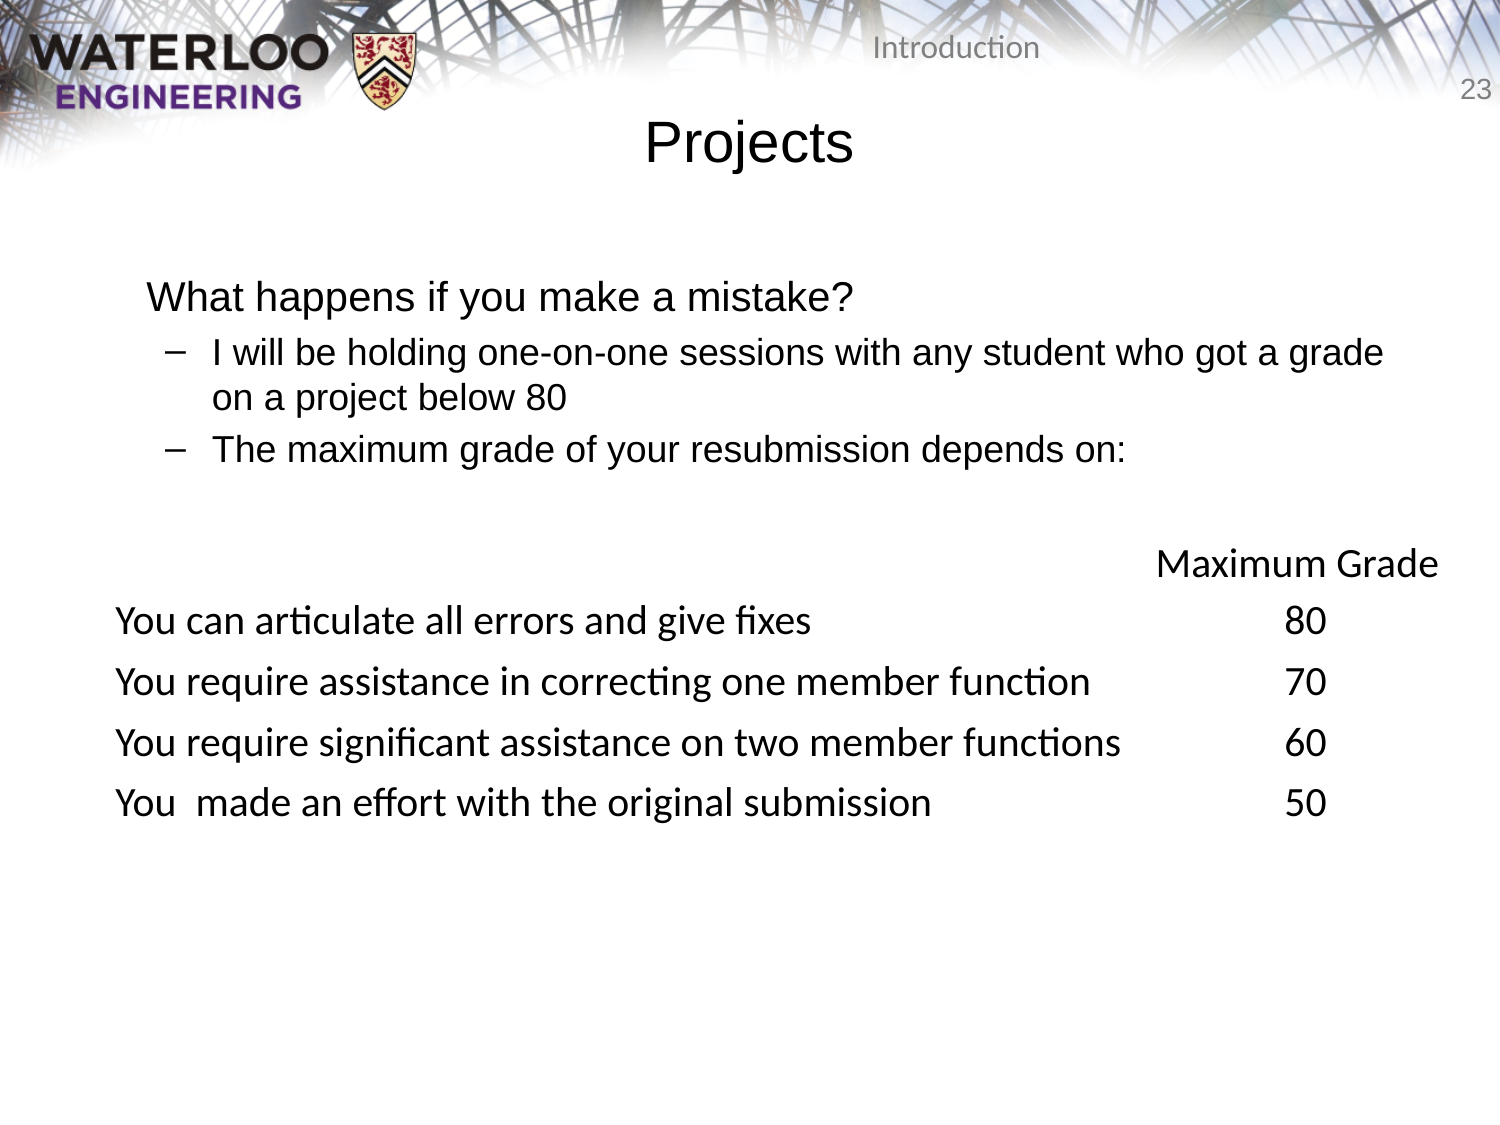

# Projects
What happens if you make a mistake?
I will be holding one-on-one sessions with any student who got a grade on a project below 80
The maximum grade of your resubmission depends on:
|  | Maximum Grade |
| --- | --- |
| You can articulate all errors and give fixes | 80 |
| You require assistance in correcting one member function | 70 |
| You require significant assistance on two member functions | 60 |
| You made an effort with the original submission | 50 |